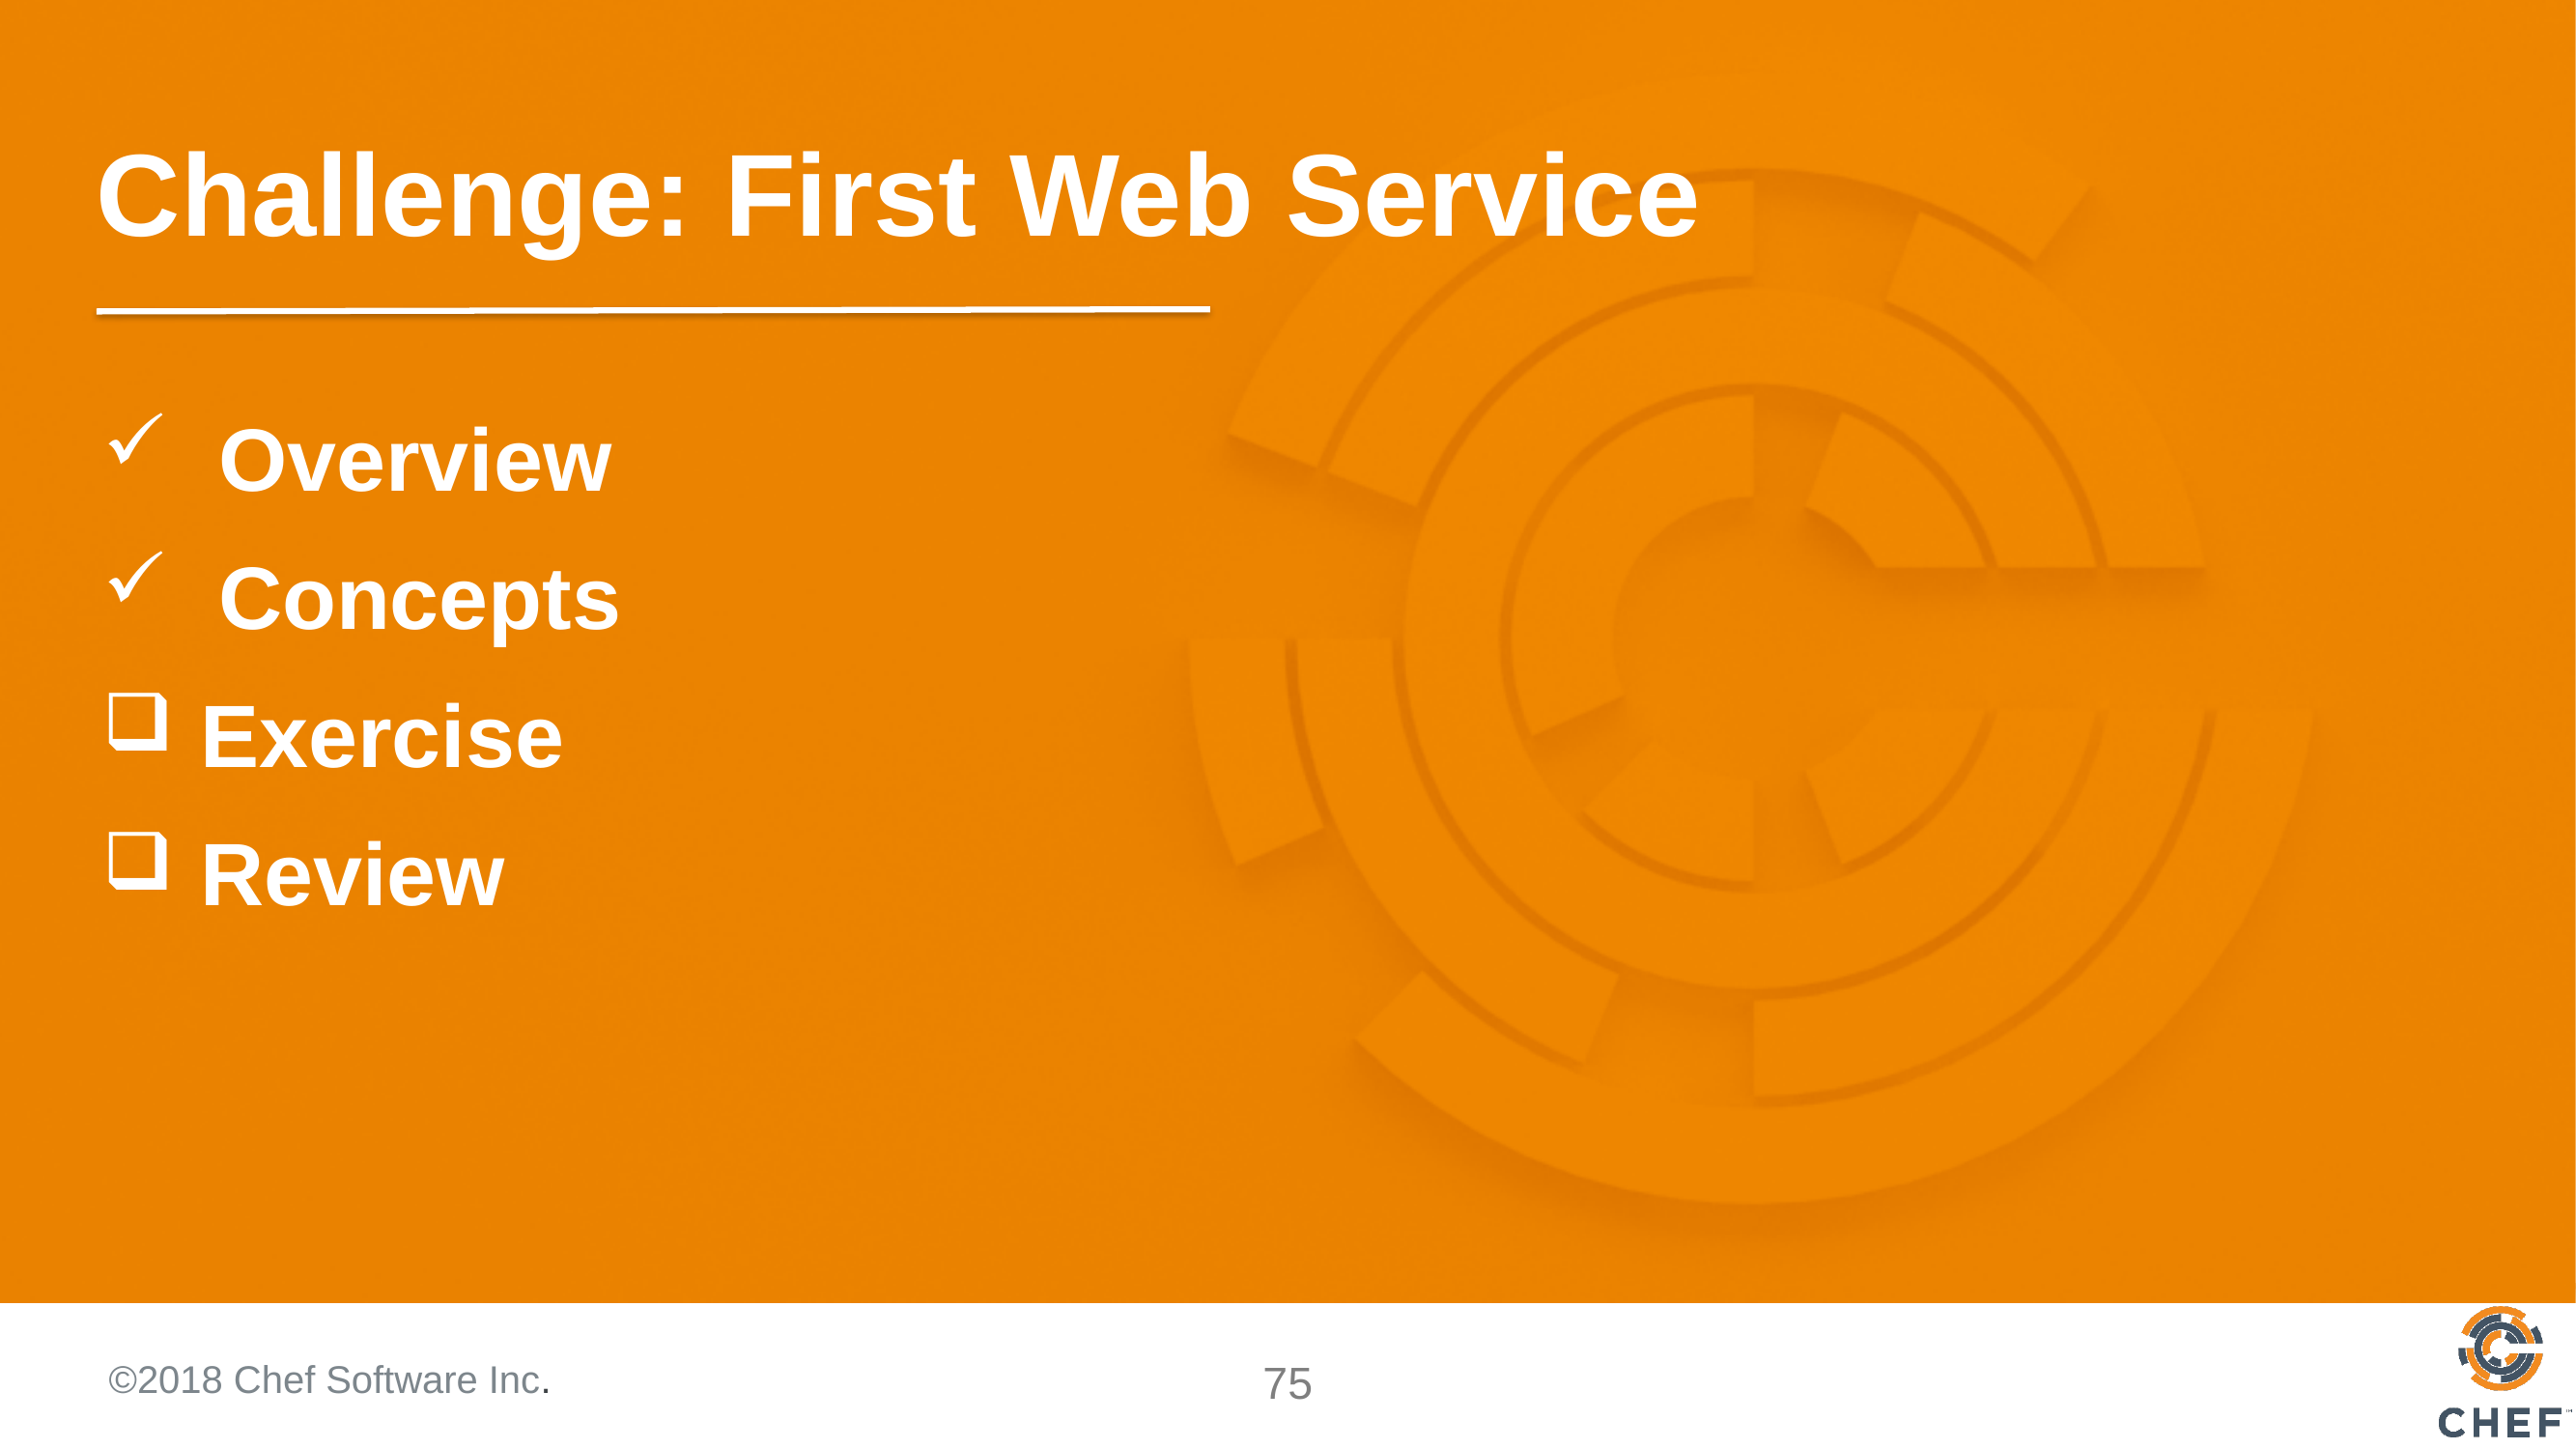

# Challenge: First Web Service
 Overview
 Concepts
 Exercise
 Review